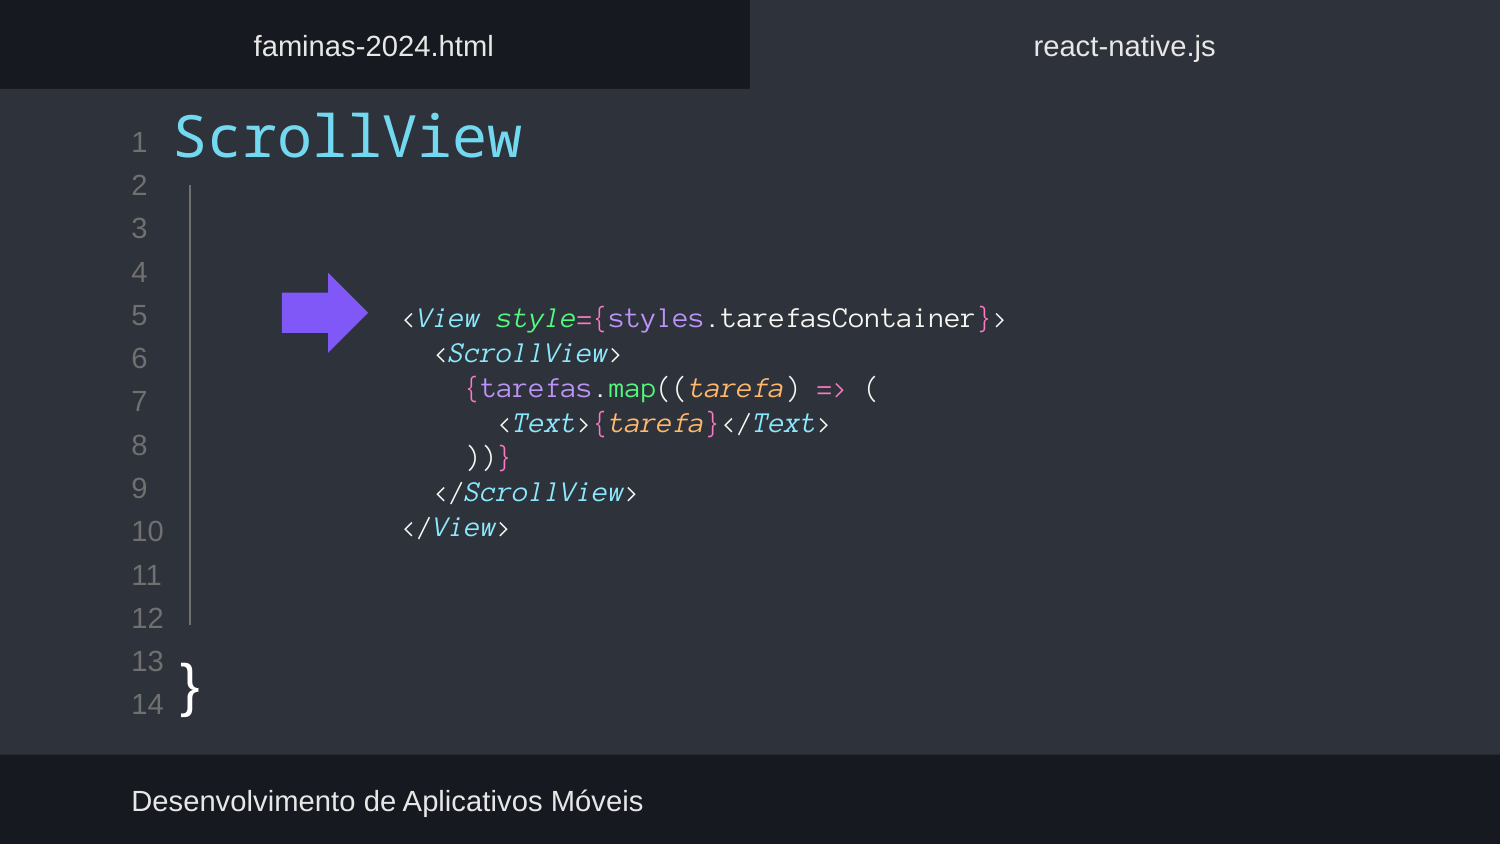

faminas-2024.html
react-native.js
ScrollView
}

      <View style={styles.tarefasContainer}>
        <ScrollView>
          {tarefas.map((tarefa) => (
            <Text>{tarefa}</Text>
          ))}
        </ScrollView>
      </View>
Desenvolvimento de Aplicativos Móveis